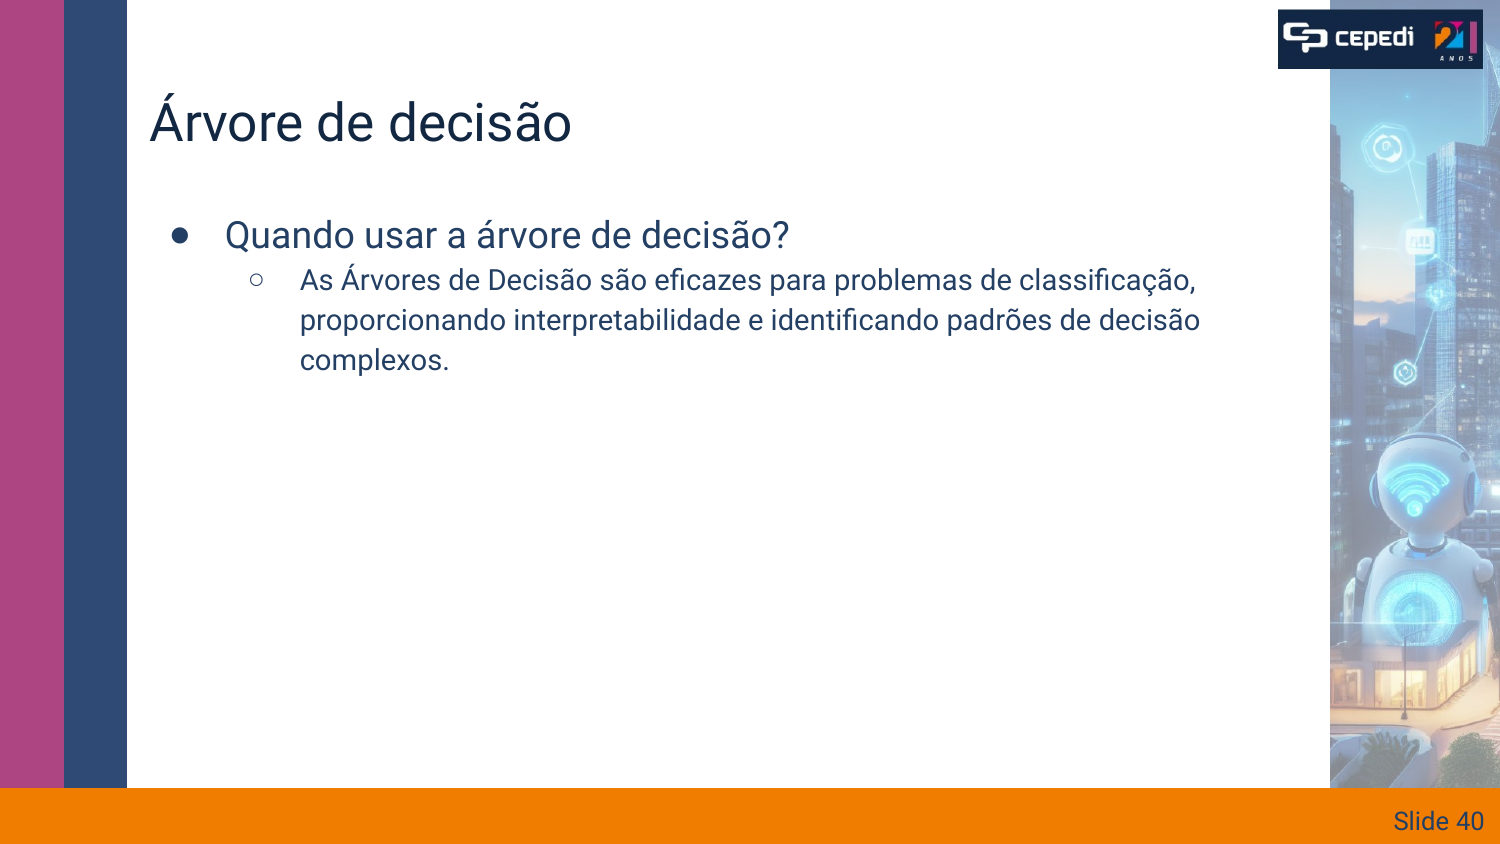

# Árvore de decisão
Quando usar a árvore de decisão?
As Árvores de Decisão são eficazes para problemas de classificação, proporcionando interpretabilidade e identificando padrões de decisão complexos.

Slide 40